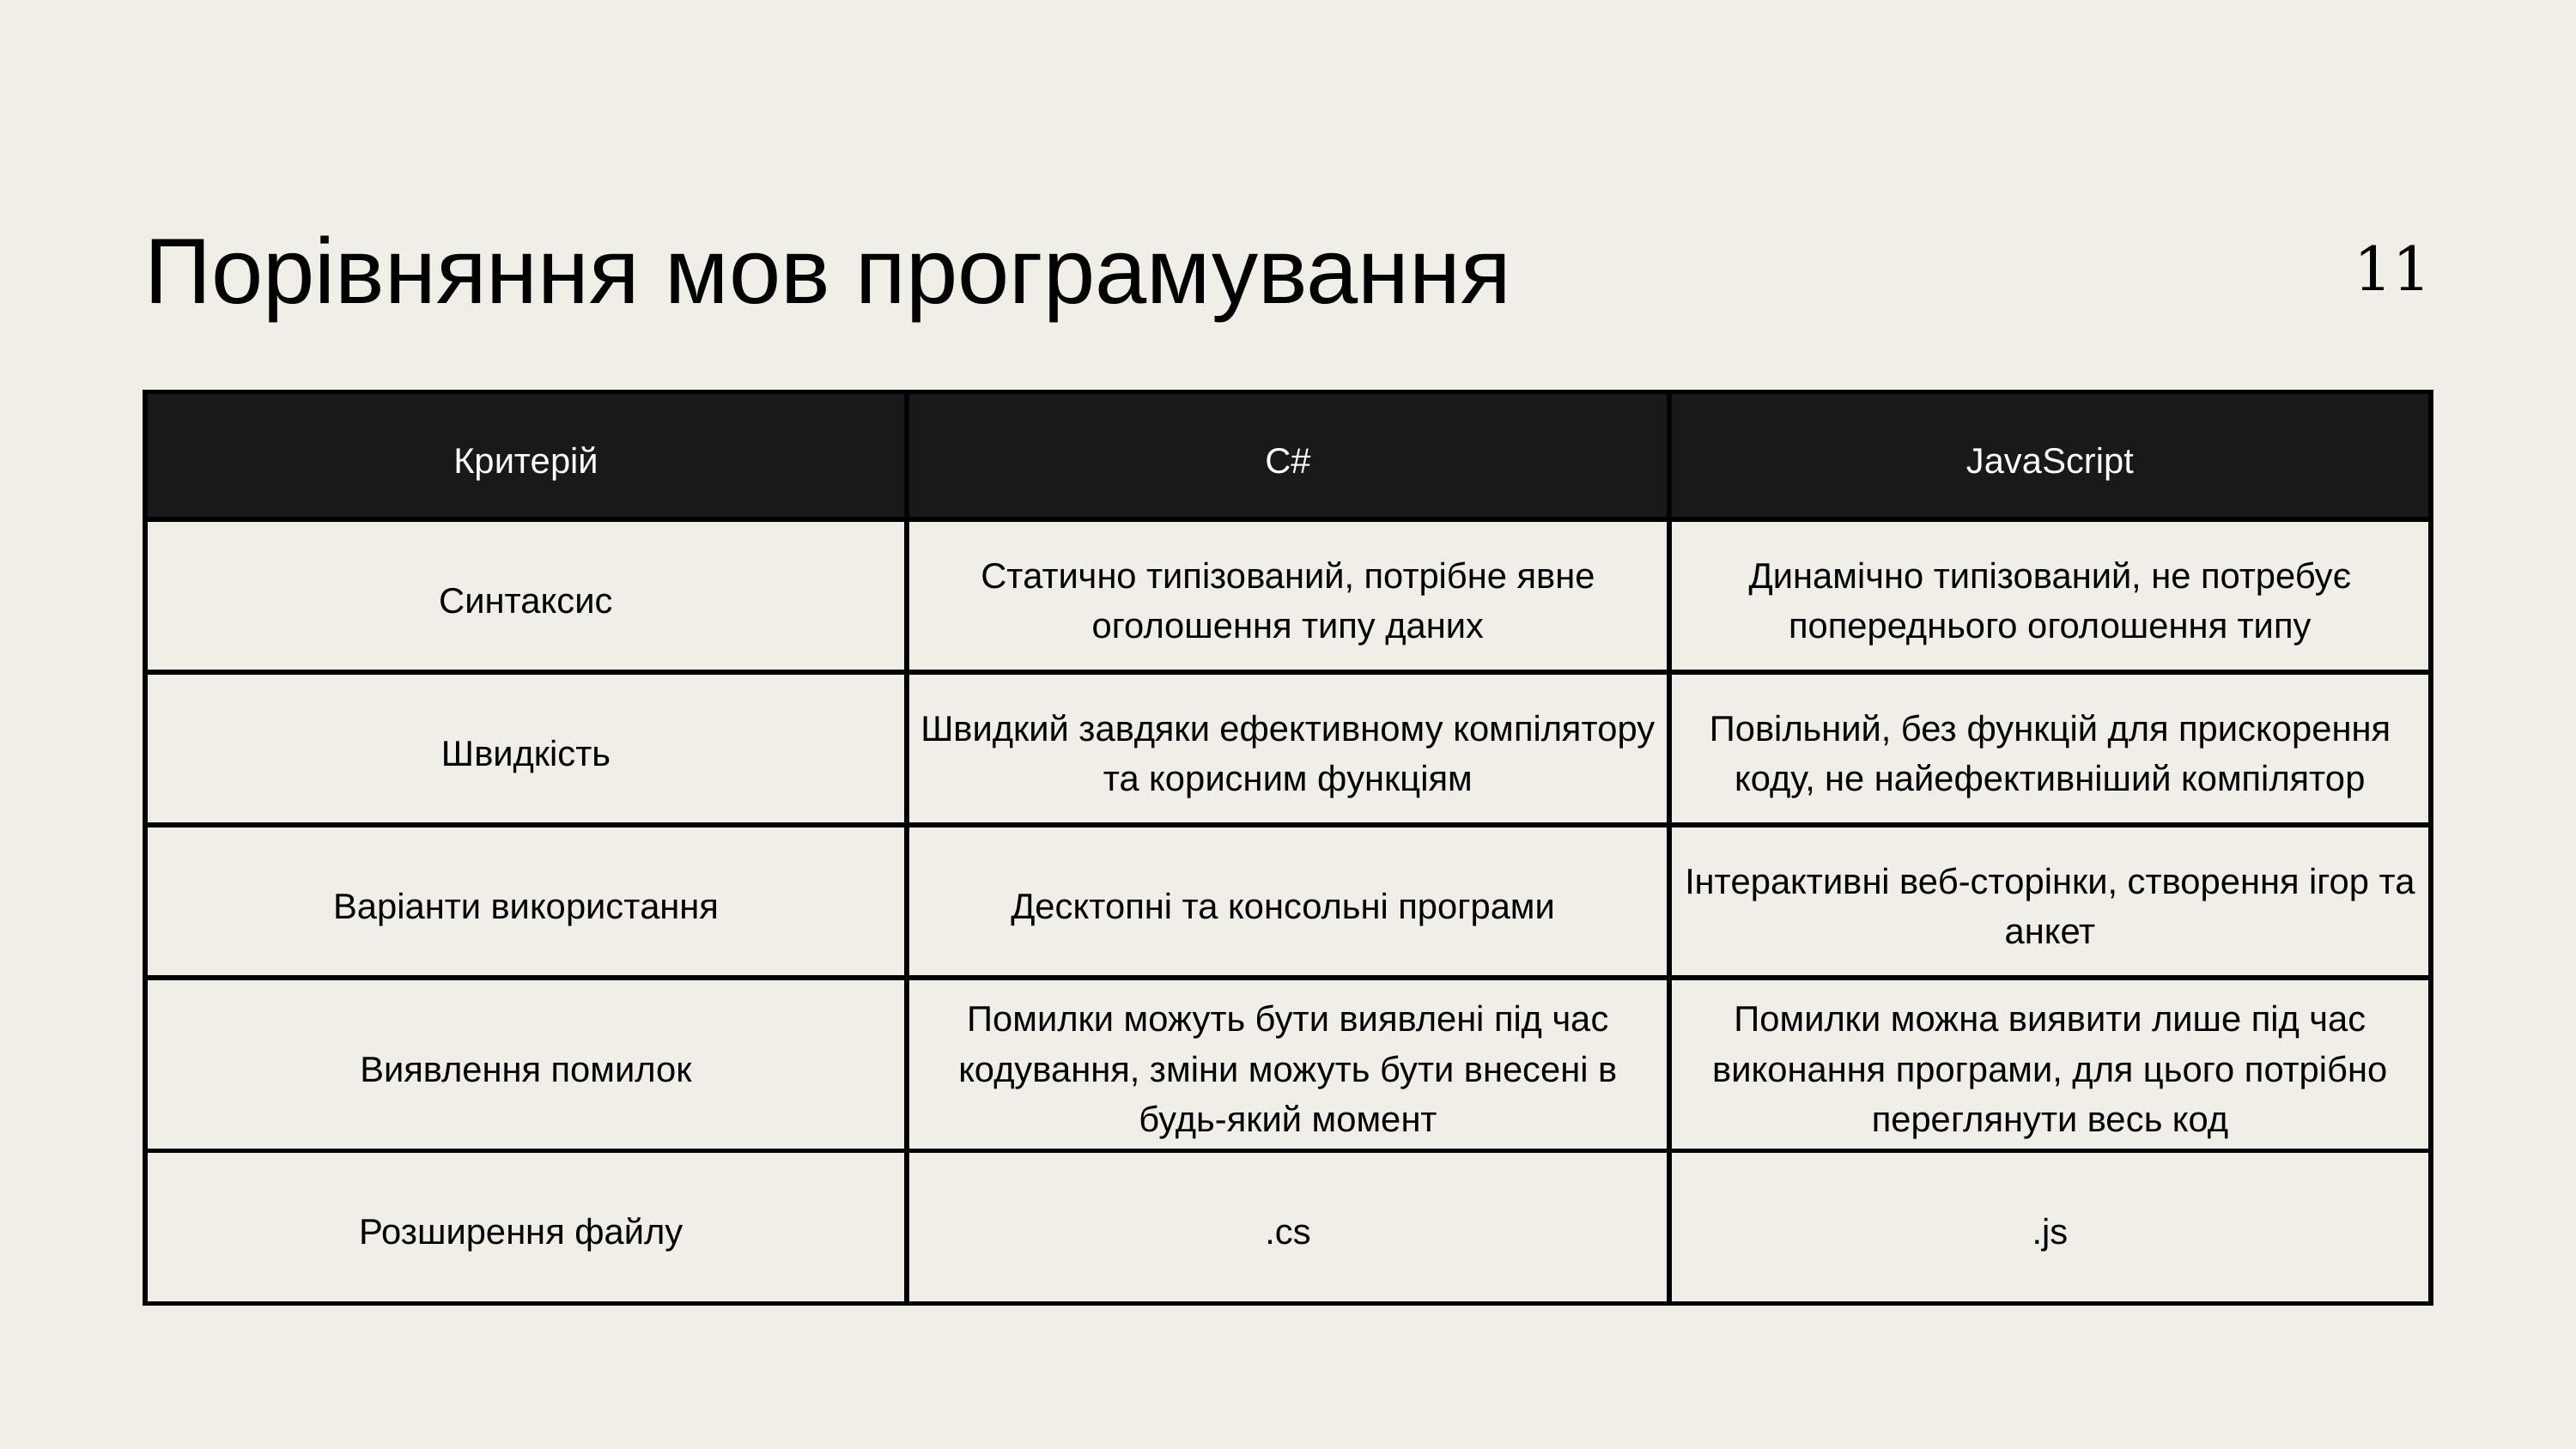

Порівняння мов програмування
11
| Критерій | C# | JavaScript |
| --- | --- | --- |
| Синтаксис | Статично типізований, потрібне явне оголошення типу даних | Динамічно типізований, не потребує попереднього оголошення типу |
| Швидкість | Швидкий завдяки ефективному компілятору та корисним функціям | Повільний, без функцій для прискорення коду, не найефективніший компілятор |
| Варіанти використання | Десктопні та консольні програми | Інтерактивні веб-сторінки, створення ігор та анкет |
| Виявлення помилок | Помилки можуть бути виявлені під час кодування, зміни можуть бути внесені в будь-який момент | Помилки можна виявити лише під час виконання програми, для цього потрібно переглянути весь код |
| Розширення файлу | .cs | .js |